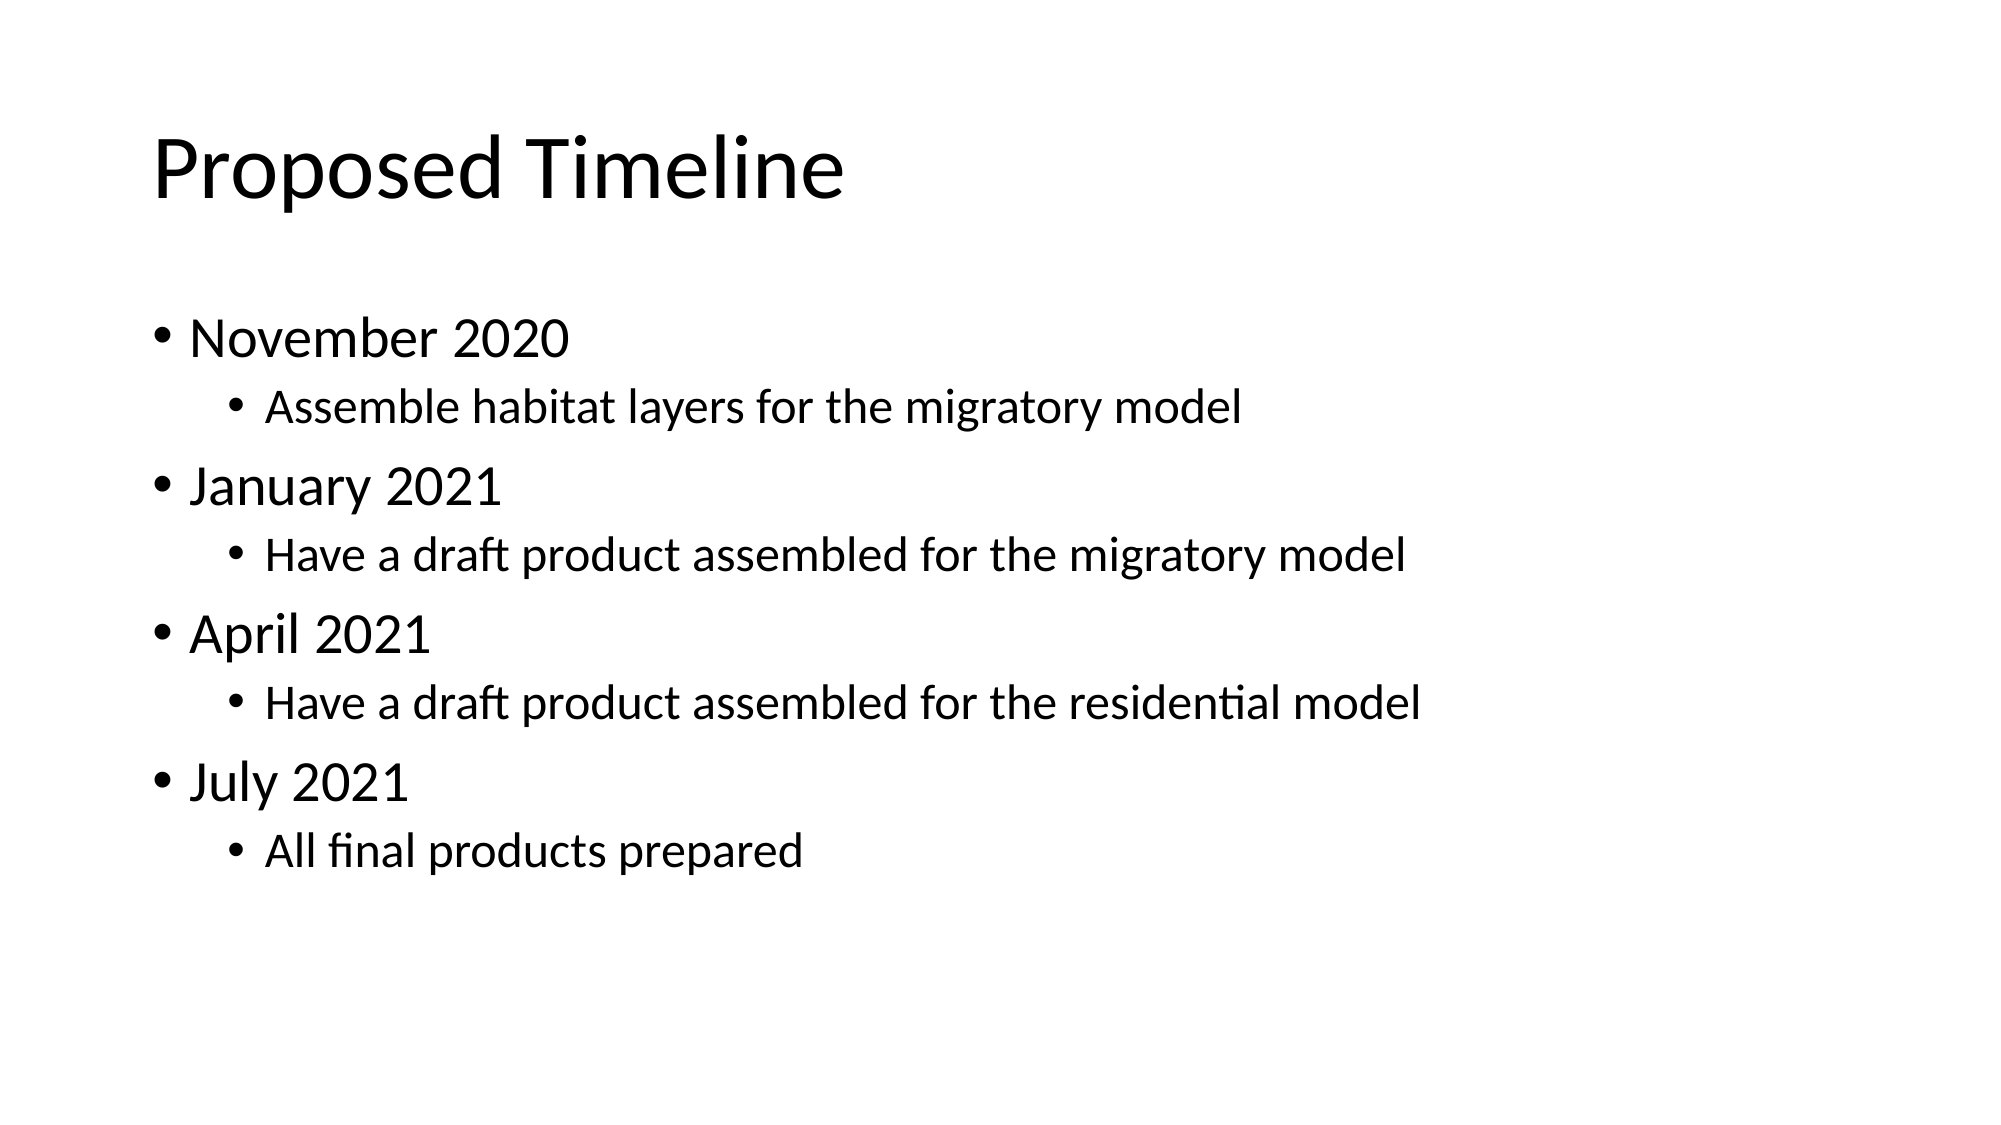

# Proposed Timeline
November 2020
Assemble habitat layers for the migratory model
January 2021
Have a draft product assembled for the migratory model
April 2021
Have a draft product assembled for the residential model
July 2021
All final products prepared